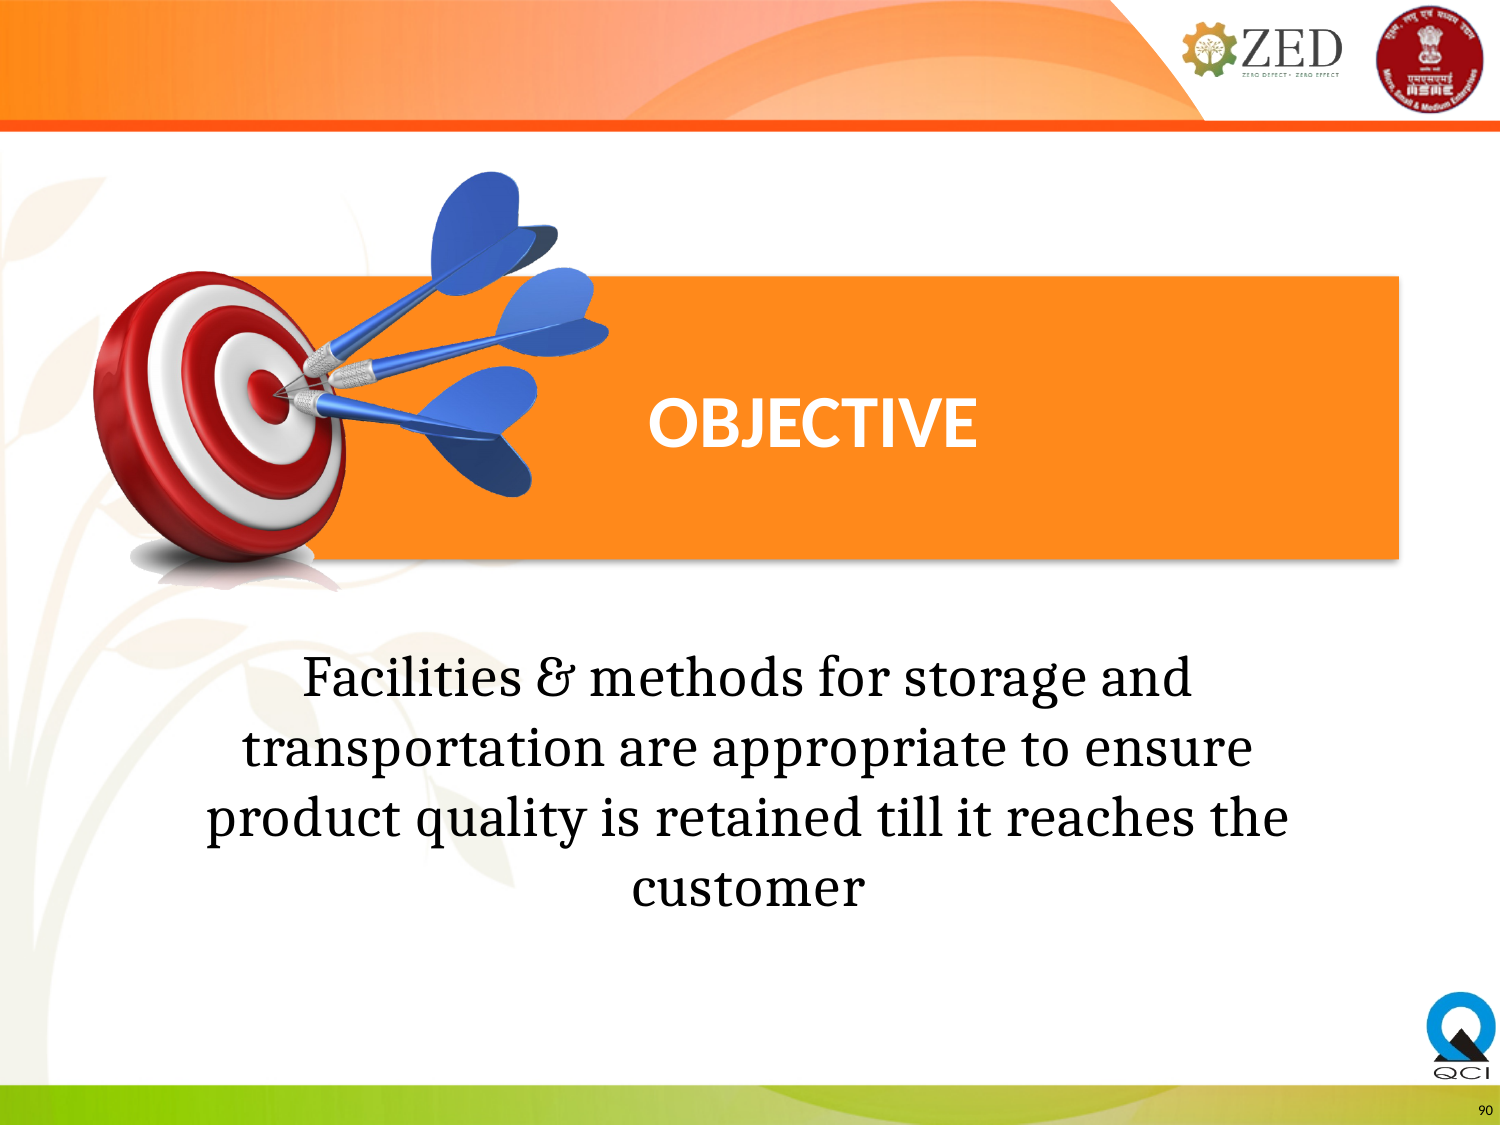

Facilities & methods for storage and transportation are appropriate to ensure product quality is retained till it reaches the customer